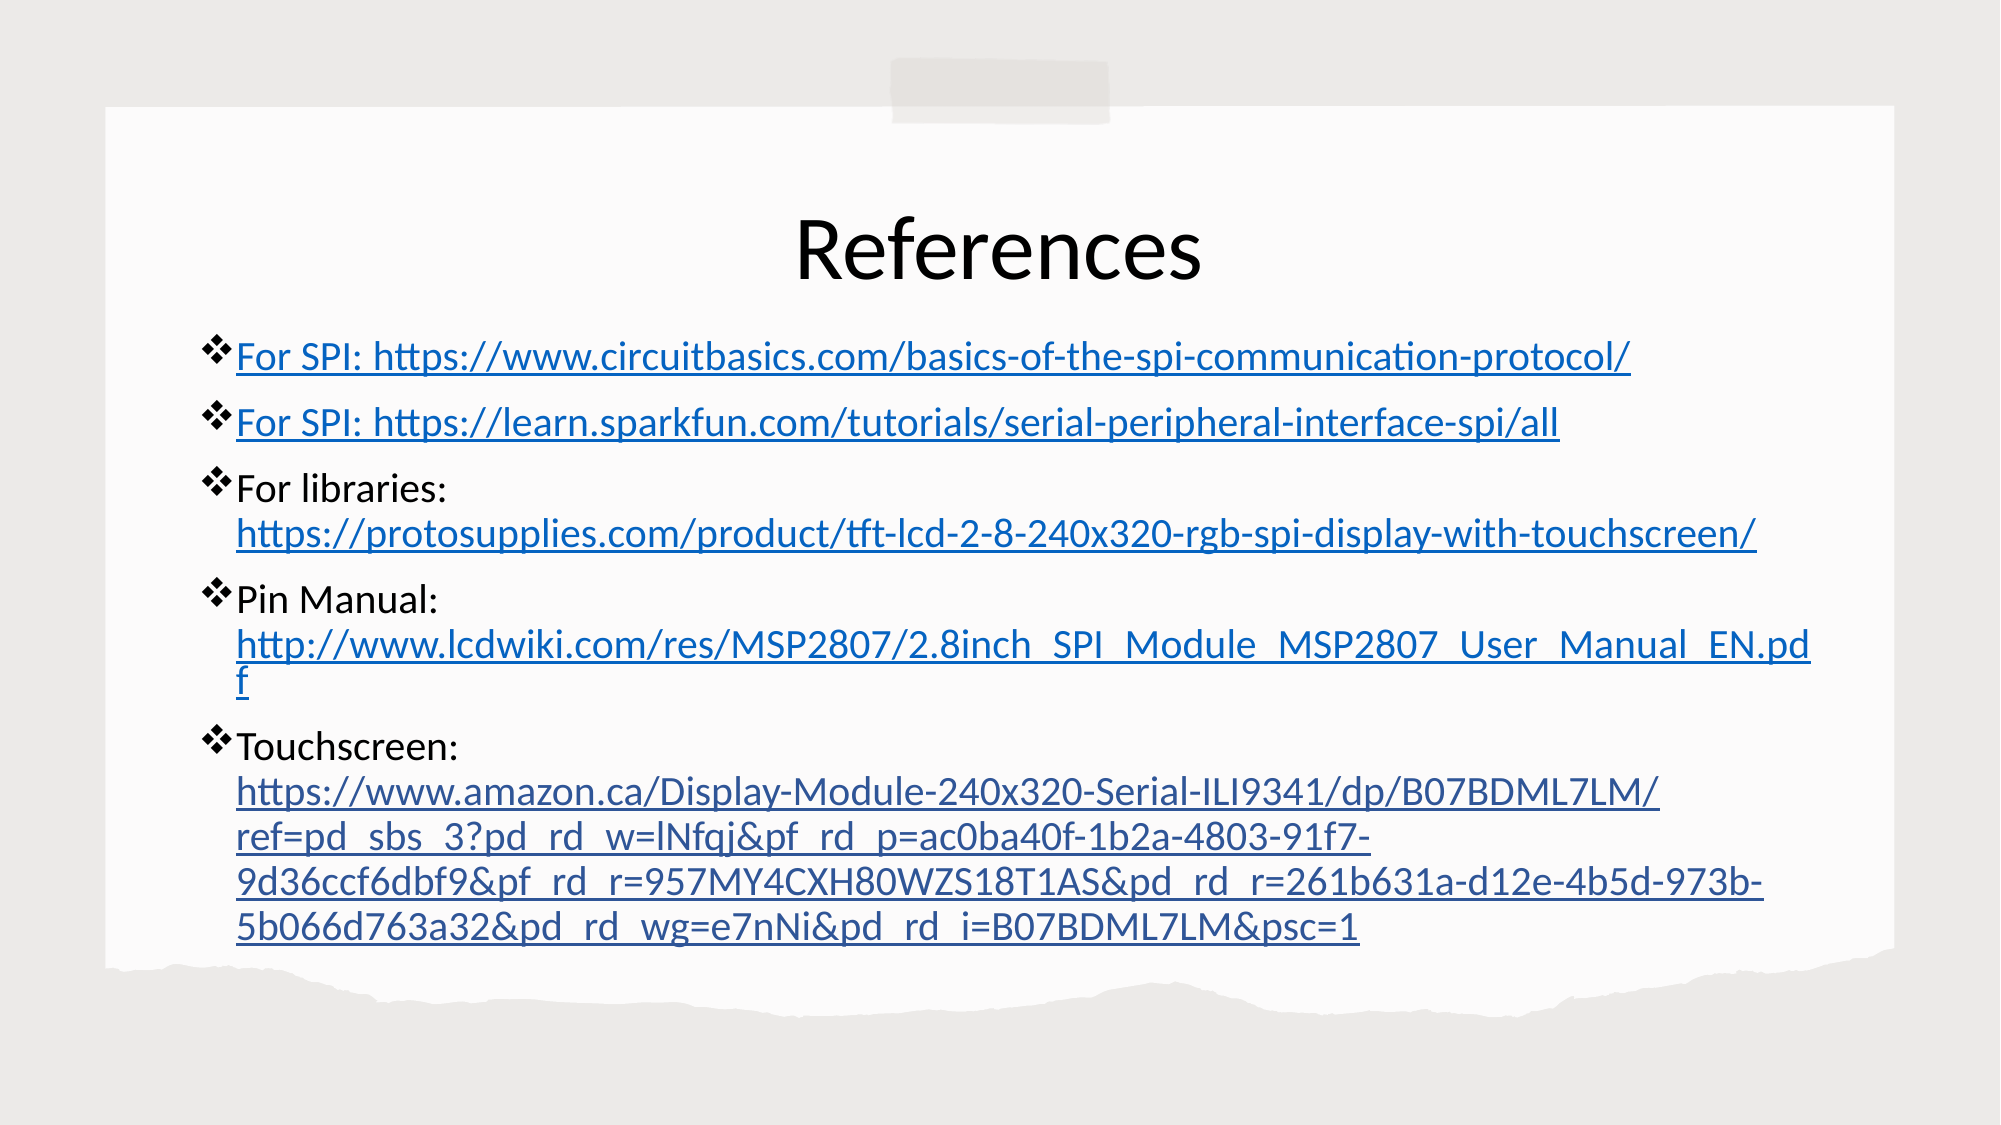

# References
For SPI: https://www.circuitbasics.com/basics-of-the-spi-communication-protocol/
For SPI: https://learn.sparkfun.com/tutorials/serial-peripheral-interface-spi/all
For libraries: https://protosupplies.com/product/tft-lcd-2-8-240x320-rgb-spi-display-with-touchscreen/
Pin Manual: http://www.lcdwiki.com/res/MSP2807/2.8inch_SPI_Module_MSP2807_User_Manual_EN.pdf
Touchscreen: https://www.amazon.ca/Display-Module-240x320-Serial-ILI9341/dp/B07BDML7LM/ref=pd_sbs_3?pd_rd_w=lNfqj&pf_rd_p=ac0ba40f-1b2a-4803-91f7-9d36ccf6dbf9&pf_rd_r=957MY4CXH80WZS18T1AS&pd_rd_r=261b631a-d12e-4b5d-973b-5b066d763a32&pd_rd_wg=e7nNi&pd_rd_i=B07BDML7LM&psc=1